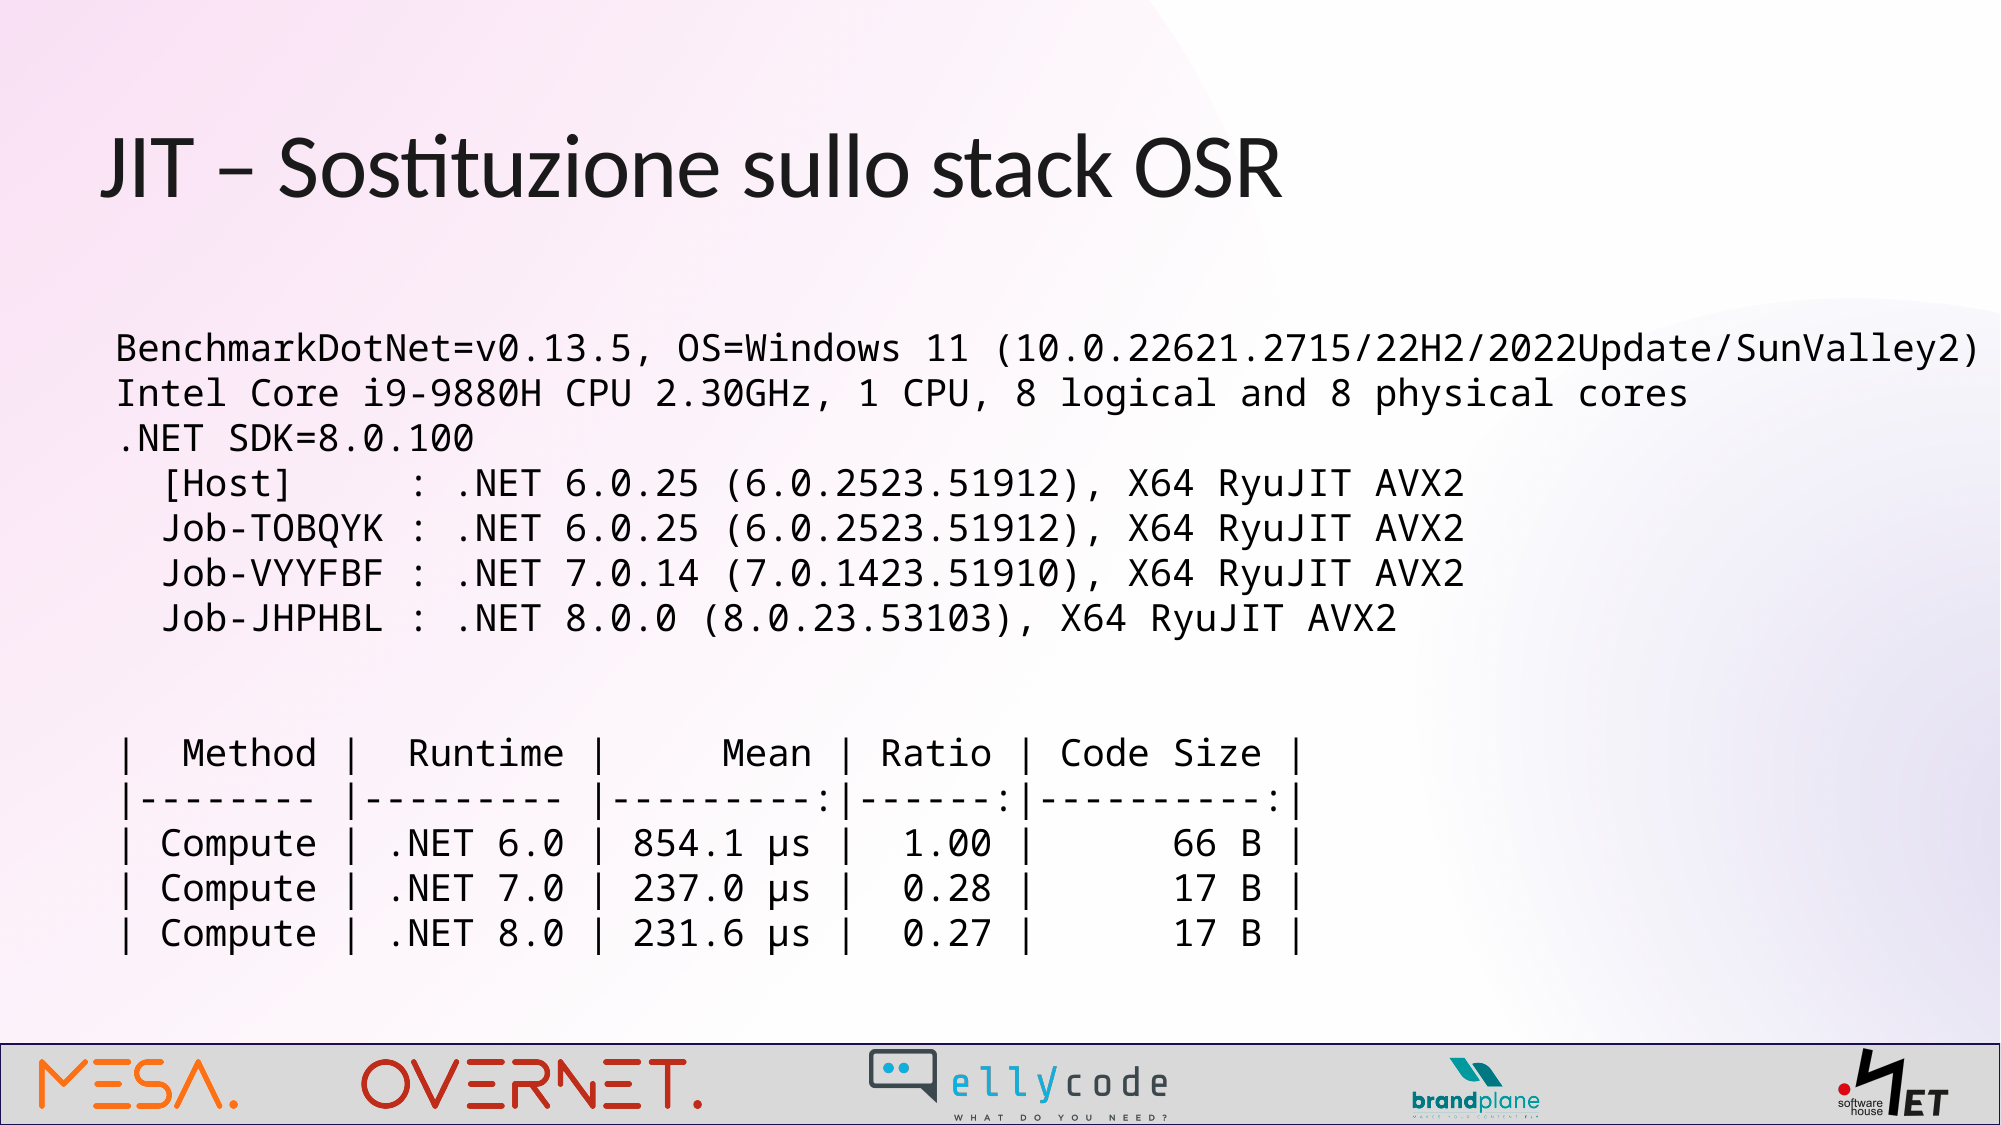

# JIT – Sostituzione sullo stack OSR
BenchmarkDotNet=v0.13.5, OS=Windows 11 (10.0.22621.2715/22H2/2022Update/SunValley2)
Intel Core i9-9880H CPU 2.30GHz, 1 CPU, 8 logical and 8 physical cores
.NET SDK=8.0.100
  [Host]     : .NET 6.0.25 (6.0.2523.51912), X64 RyuJIT AVX2
  Job-TOBQYK : .NET 6.0.25 (6.0.2523.51912), X64 RyuJIT AVX2
  Job-VYYFBF : .NET 7.0.14 (7.0.1423.51910), X64 RyuJIT AVX2
  Job-JHPHBL : .NET 8.0.0 (8.0.23.53103), X64 RyuJIT AVX2

|  Method |  Runtime |     Mean | Ratio | Code Size |
|-------- |--------- |---------:|------:|----------:|
| Compute | .NET 6.0 | 854.1 μs |  1.00 |      66 B |
| Compute | .NET 7.0 | 237.0 μs |  0.28 |      17 B |
| Compute | .NET 8.0 | 231.6 μs |  0.27 |      17 B |